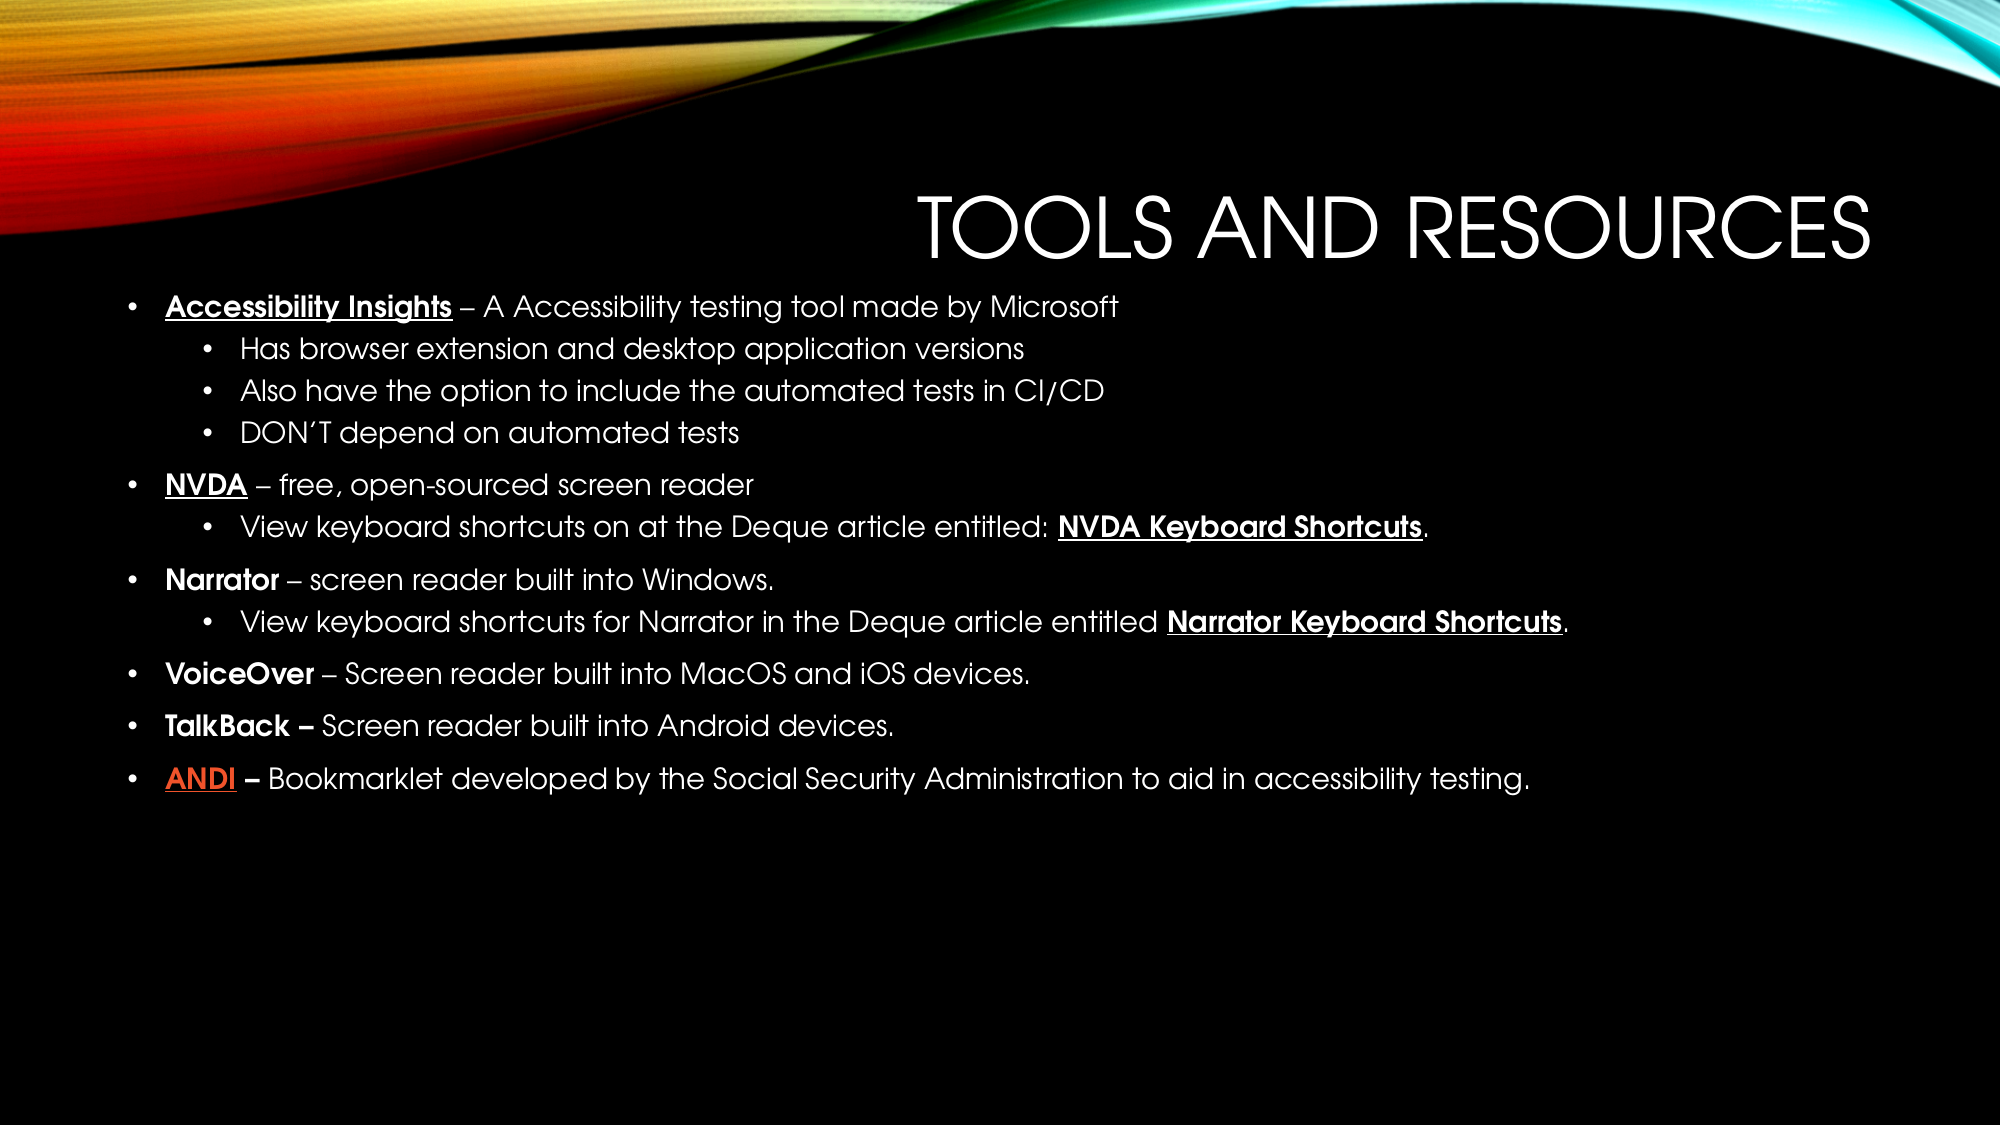

# Tools and resources
Accessibility Insights – A Accessibility testing tool made by Microsoft
Has browser extension and desktop application versions
Also have the option to include the automated tests in CI/CD
DON’T depend on automated tests
NVDA – free, open-sourced screen reader
View keyboard shortcuts on at the Deque article entitled: NVDA Keyboard Shortcuts.
Narrator – screen reader built into Windows.
View keyboard shortcuts for Narrator in the Deque article entitled Narrator Keyboard Shortcuts.
VoiceOver – Screen reader built into MacOS and iOS devices.
TalkBack – Screen reader built into Android devices.
ANDI – Bookmarklet developed by the Social Security Administration to aid in accessibility testing.